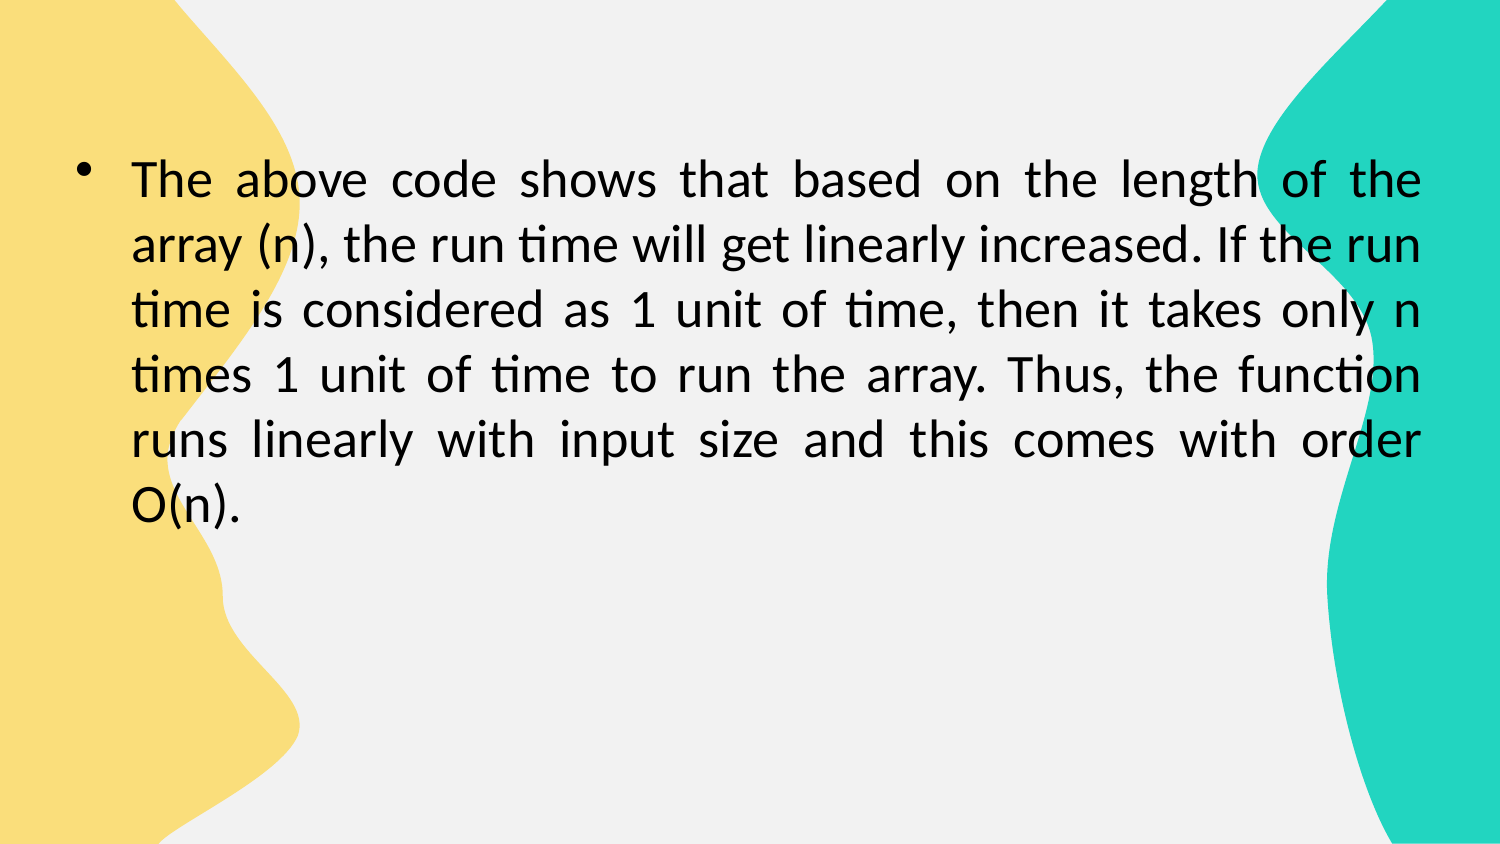

The above code shows that based on the length of the array (n), the run time will get linearly increased. If the run time is considered as 1 unit of time, then it takes only n times 1 unit of time to run the array. Thus, the function runs linearly with input size and this comes with order O(n).